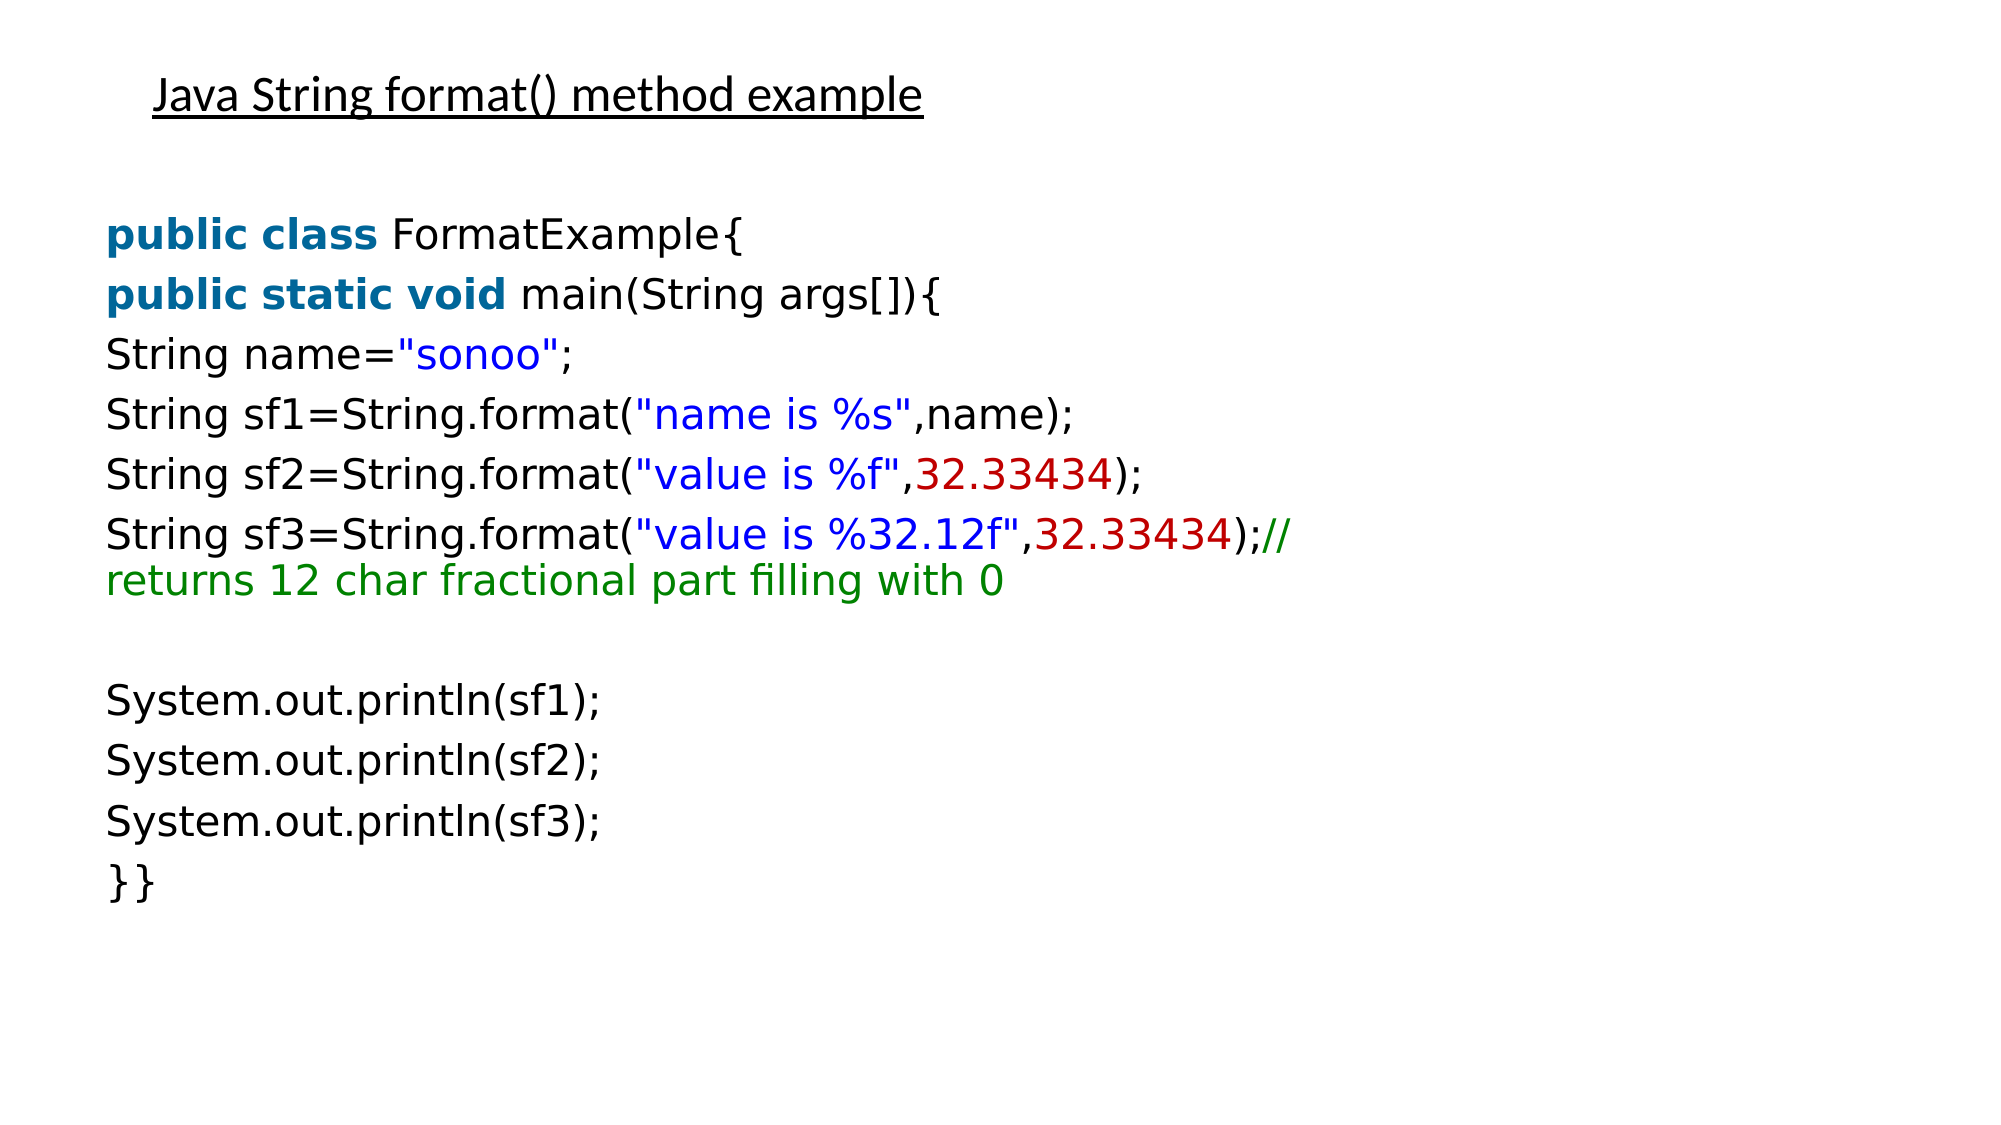

# Java String format() method example
public class FormatExample{
public static void main(String args[]){
String name="sonoo";
String sf1=String.format("name is %s",name);
String sf2=String.format("value is %f",32.33434);
String sf3=String.format("value is %32.12f",32.33434);//returns 12 char fractional part filling with 0

System.out.println(sf1);
System.out.println(sf2);
System.out.println(sf3);
}}